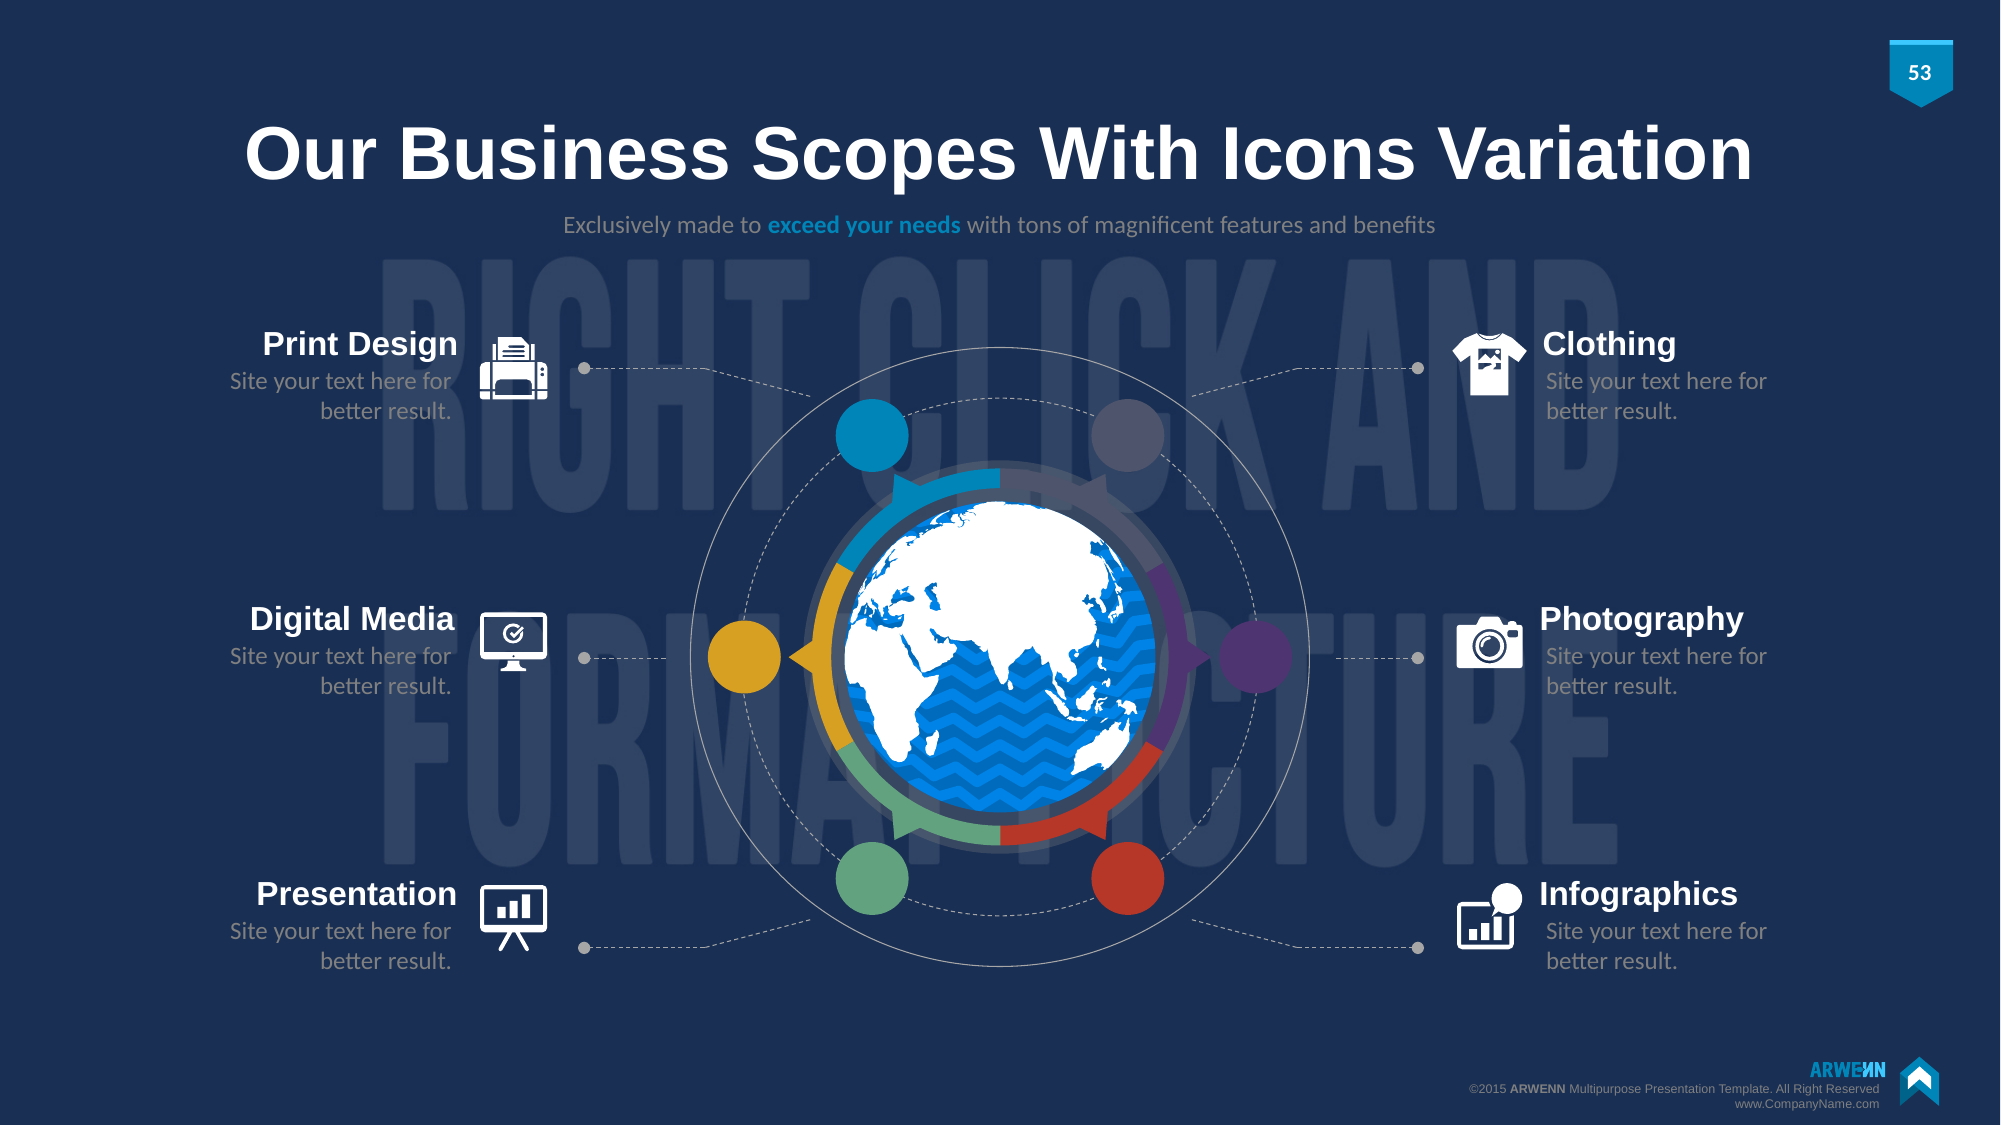

# Our Business Scopes With Icons Variation
Exclusively made to exceed your needs with tons of magnificent features and benefits
Print Design
Site your text here for better result.
Clothing
Site your text here for better result.

Digital Media
Site your text here for better result.
Photography
Site your text here for better result.

Presentation
Site your text here for better result.
Infographics
Site your text here for better result.